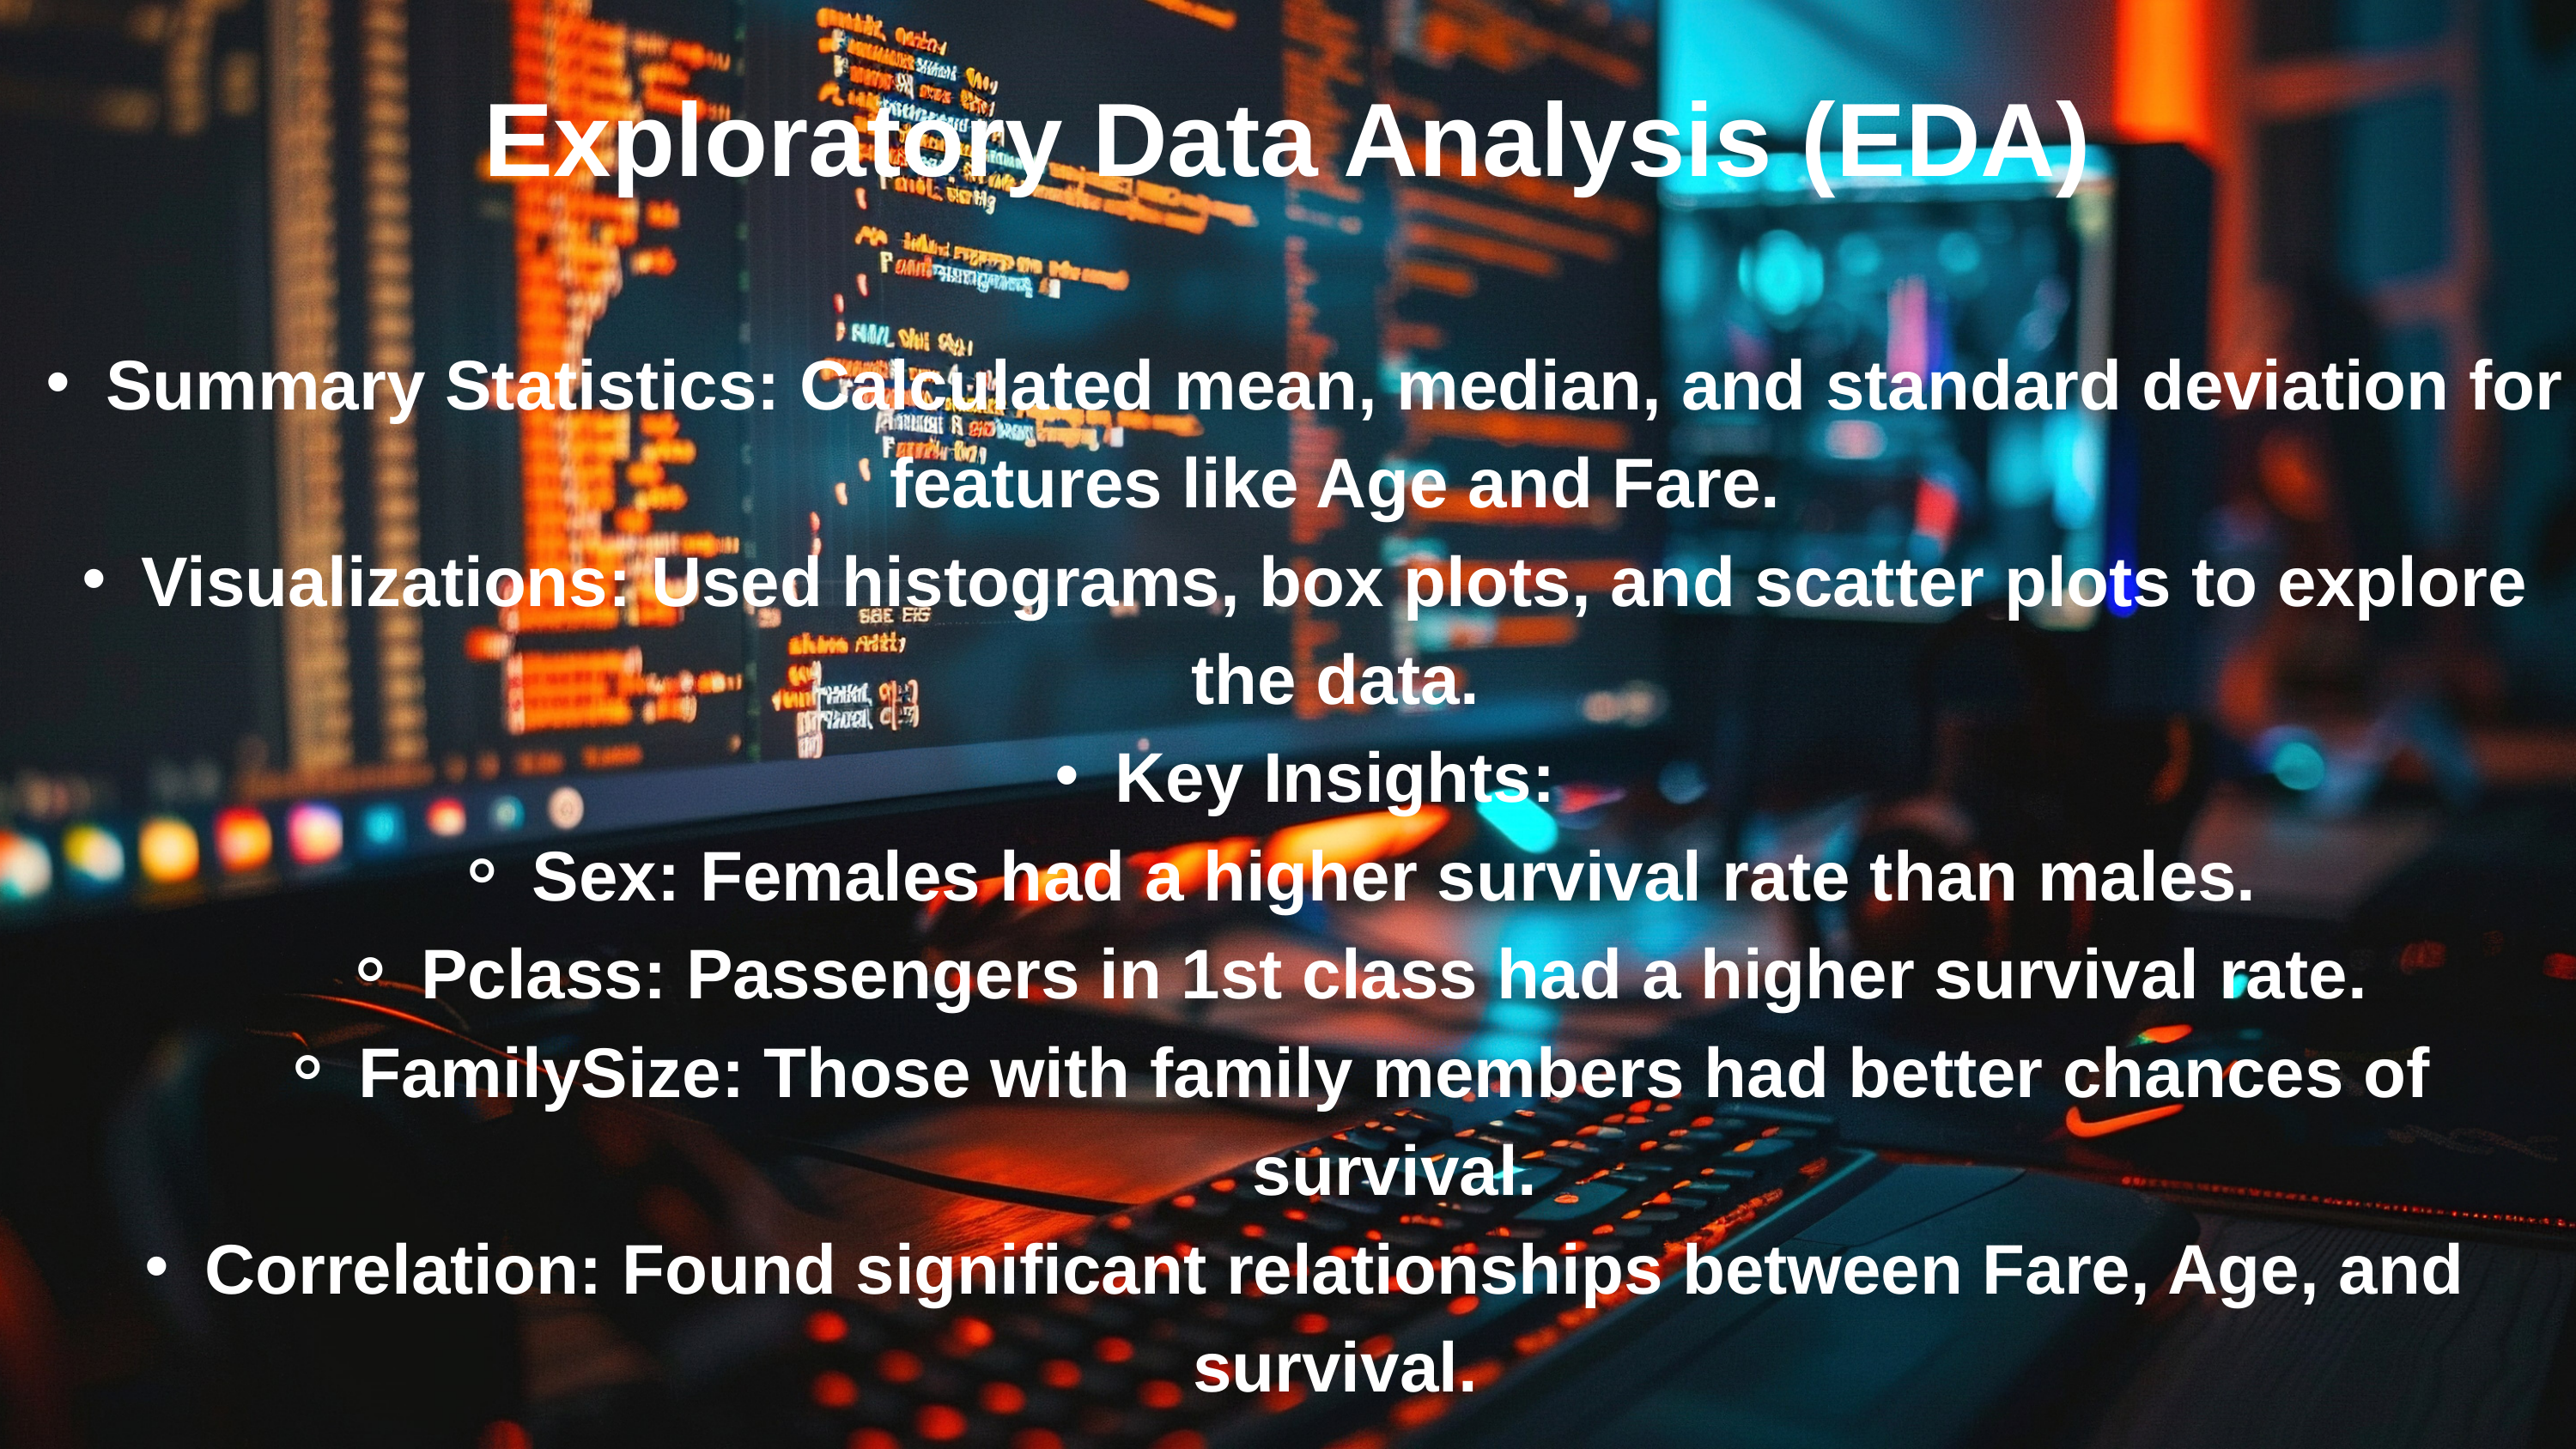

Exploratory Data Analysis (EDA)

Summary Statistics: Calculated mean, median, and standard deviation for features like Age and Fare.
Visualizations: Used histograms, box plots, and scatter plots to explore the data.
Key Insights:
Sex: Females had a higher survival rate than males.
Pclass: Passengers in 1st class had a higher survival rate.
FamilySize: Those with family members had better chances of survival.
Correlation: Found significant relationships between Fare, Age, and survival.